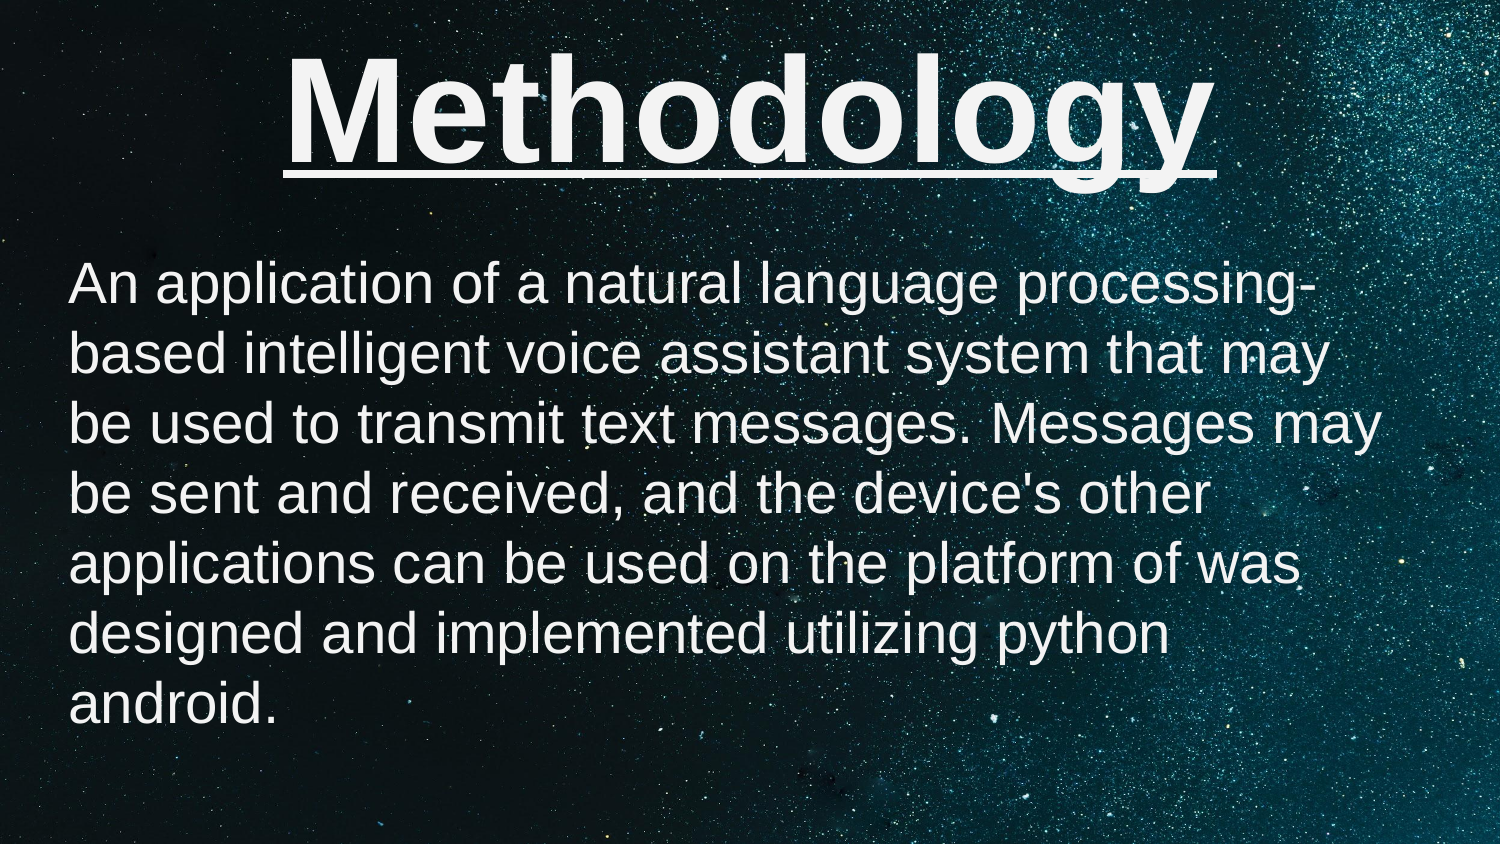

# Methodology
An application of a natural language processing-based intelligent voice assistant system that may be used to transmit text messages. Messages may be sent and received, and the device's other applications can be used on the platform of was designed and implemented utilizing python android.